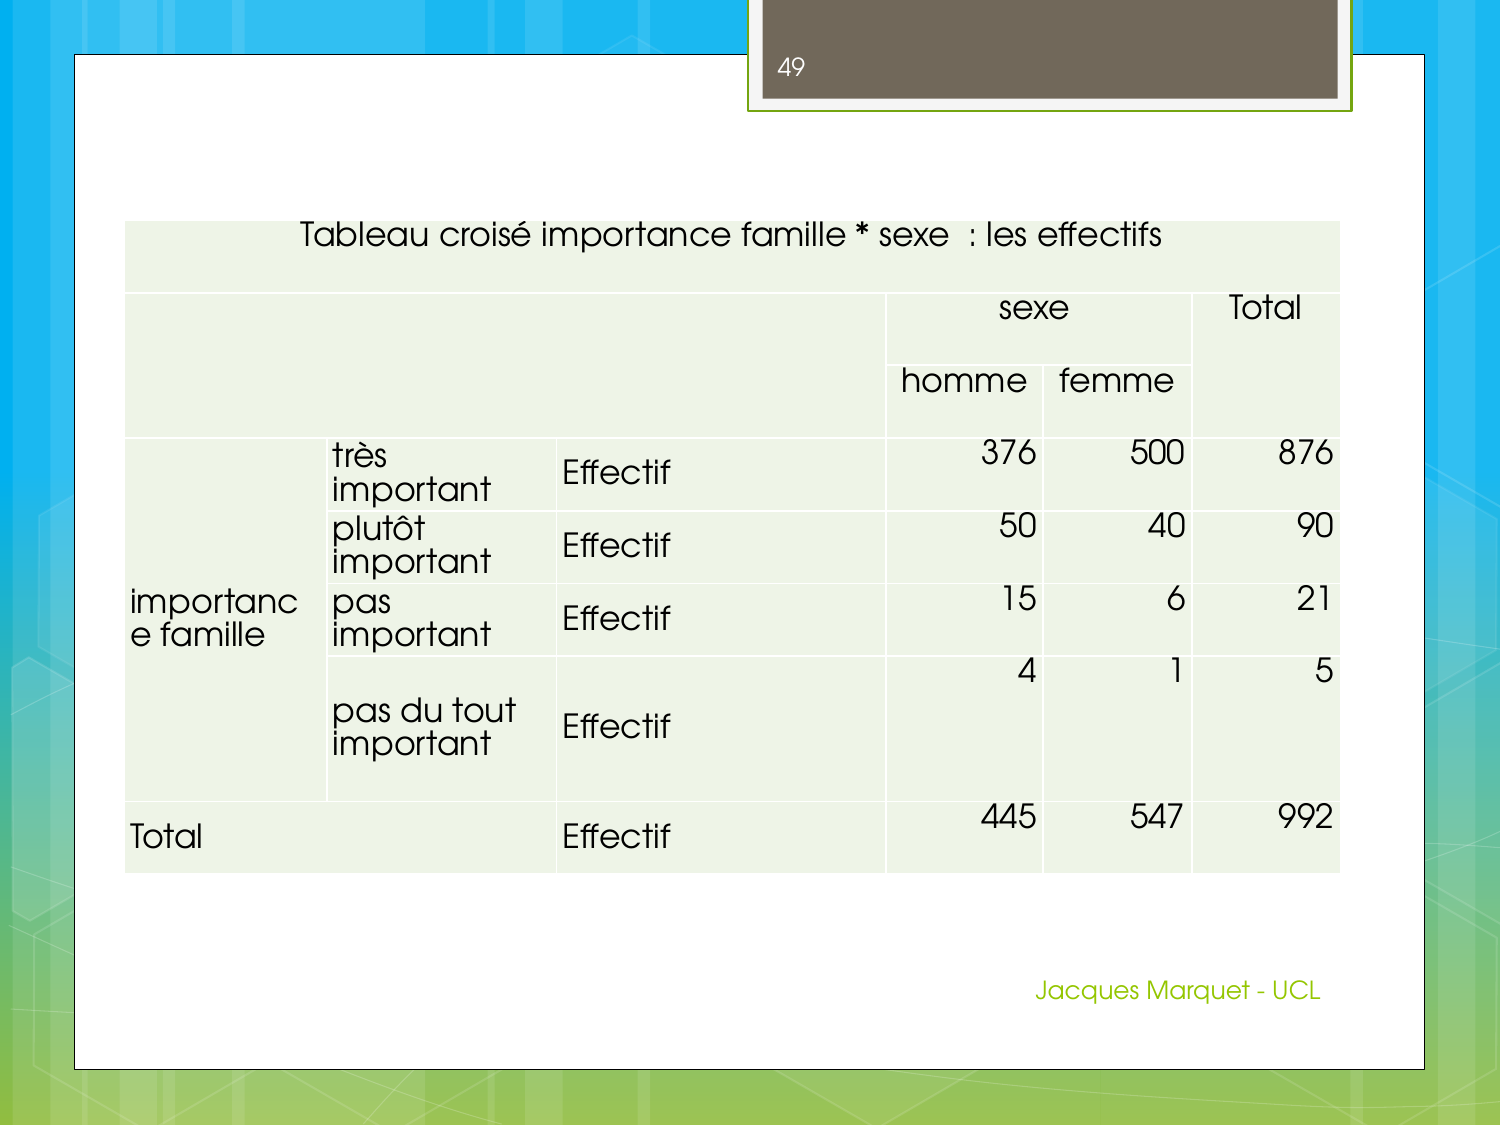

49
| Tableau croisé importance famille \* sexe : les effectifs |  |  |  |  |  |
| --- | --- | --- | --- | --- | --- |
|  |  |  | sexe |  | Total |
|  |  |  | homme | femme |  |
| importance famille | très important | Effectif | 376 | 500 | 876 |
|  | plutôt important | Effectif | 50 | 40 | 90 |
|  | pas important | Effectif | 15 | 6 | 21 |
|  | pas du tout important | Effectif | 4 | 1 | 5 |
| Total |  | Effectif | 445 | 547 | 992 |
Jacques Marquet - UCL